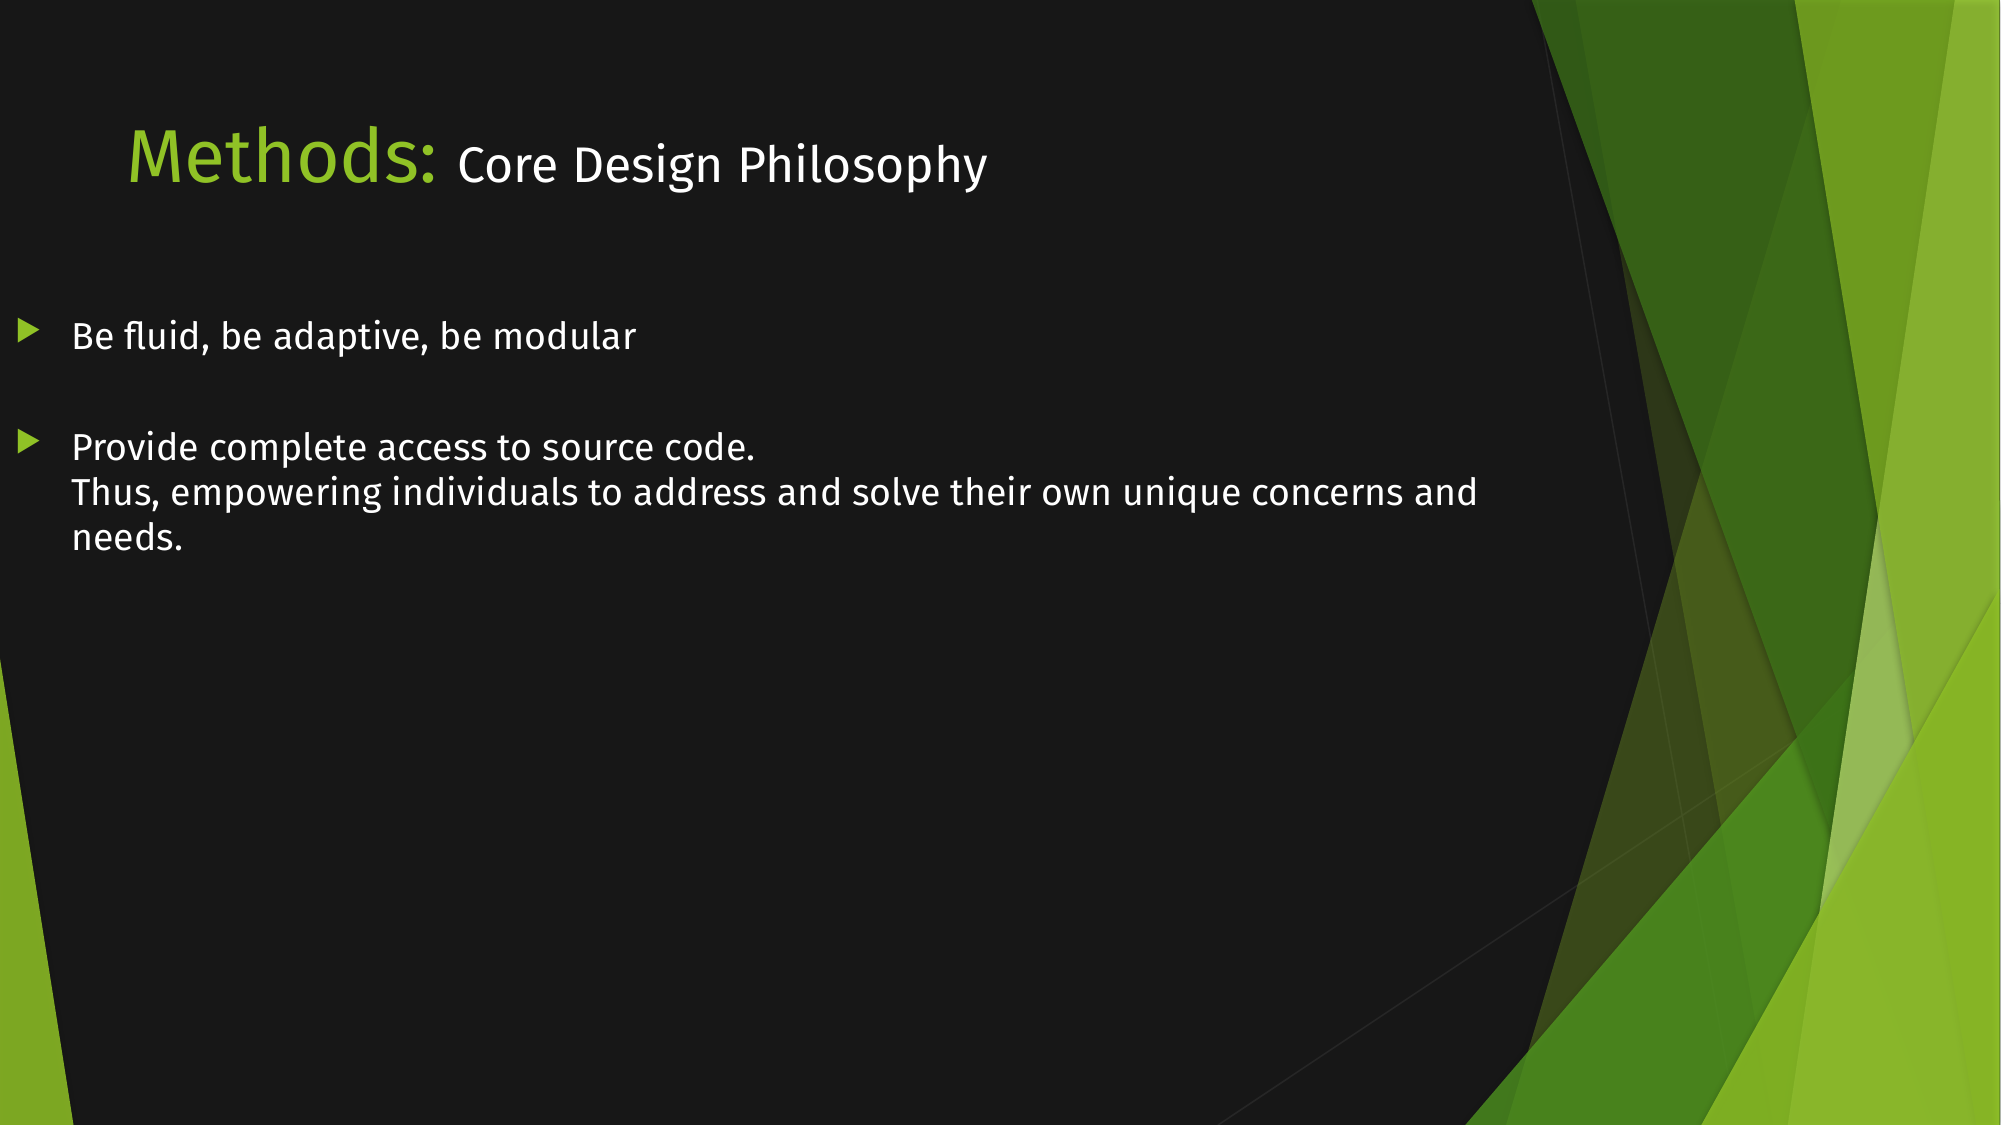

Methods: Core Design Philosophy
Be fluid, be adaptive, be modular
Provide complete access to source code.
Thus, empowering individuals to address and solve their own unique concerns and needs.